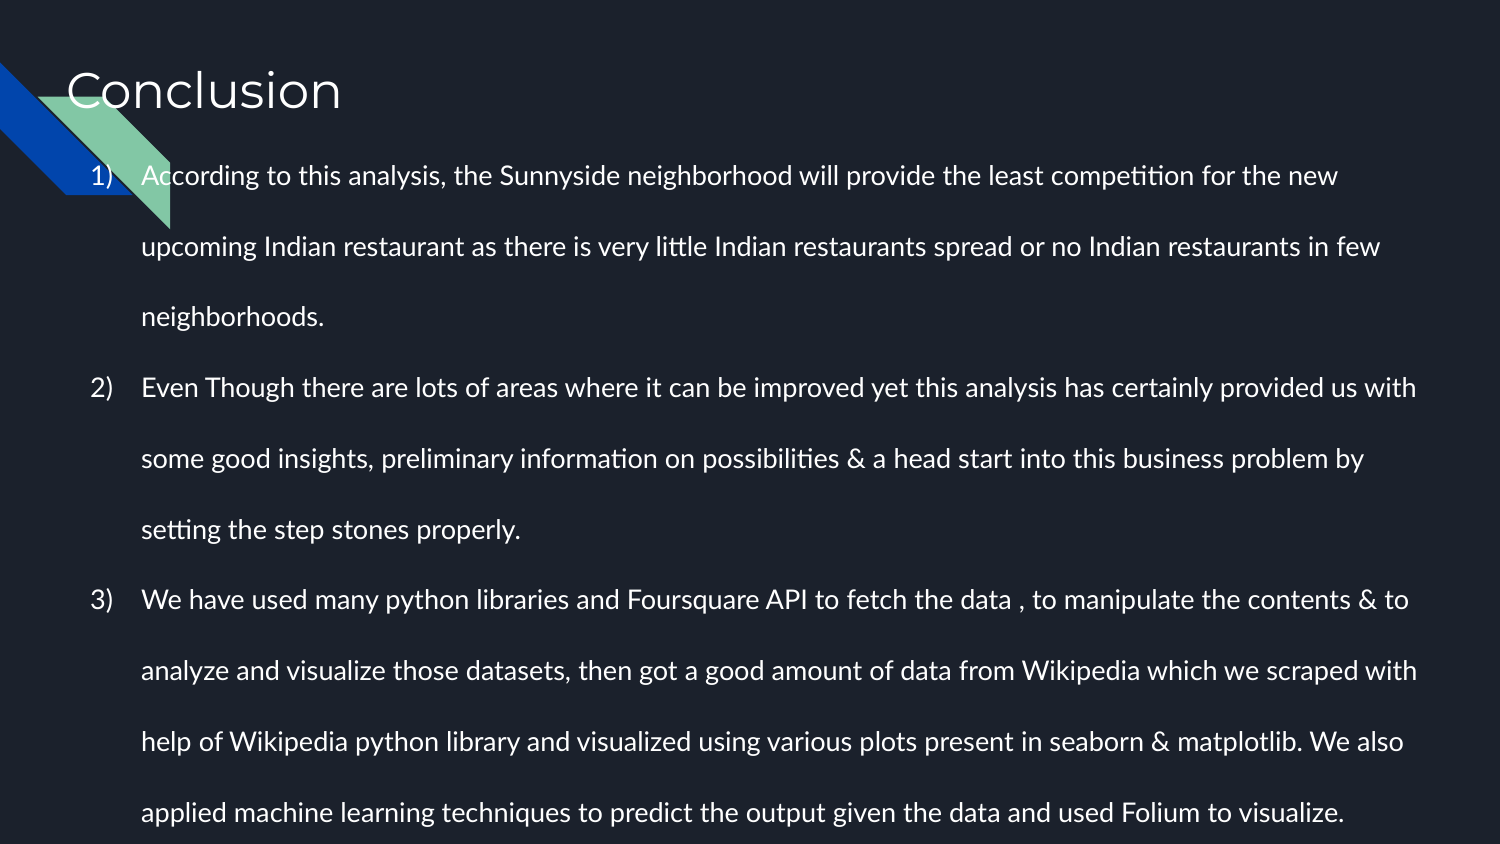

# Conclusion
According to this analysis, the Sunnyside neighborhood will provide the least competition for the new upcoming Indian restaurant as there is very little Indian restaurants spread or no Indian restaurants in few neighborhoods.
Even Though there are lots of areas where it can be improved yet this analysis has certainly provided us with some good insights, preliminary information on possibilities & a head start into this business problem by setting the step stones properly.
We have used many python libraries and Foursquare API to fetch the data , to manipulate the contents & to analyze and visualize those datasets, then got a good amount of data from Wikipedia which we scraped with help of Wikipedia python library and visualized using various plots present in seaborn & matplotlib. We also applied machine learning techniques to predict the output given the data and used Folium to visualize.